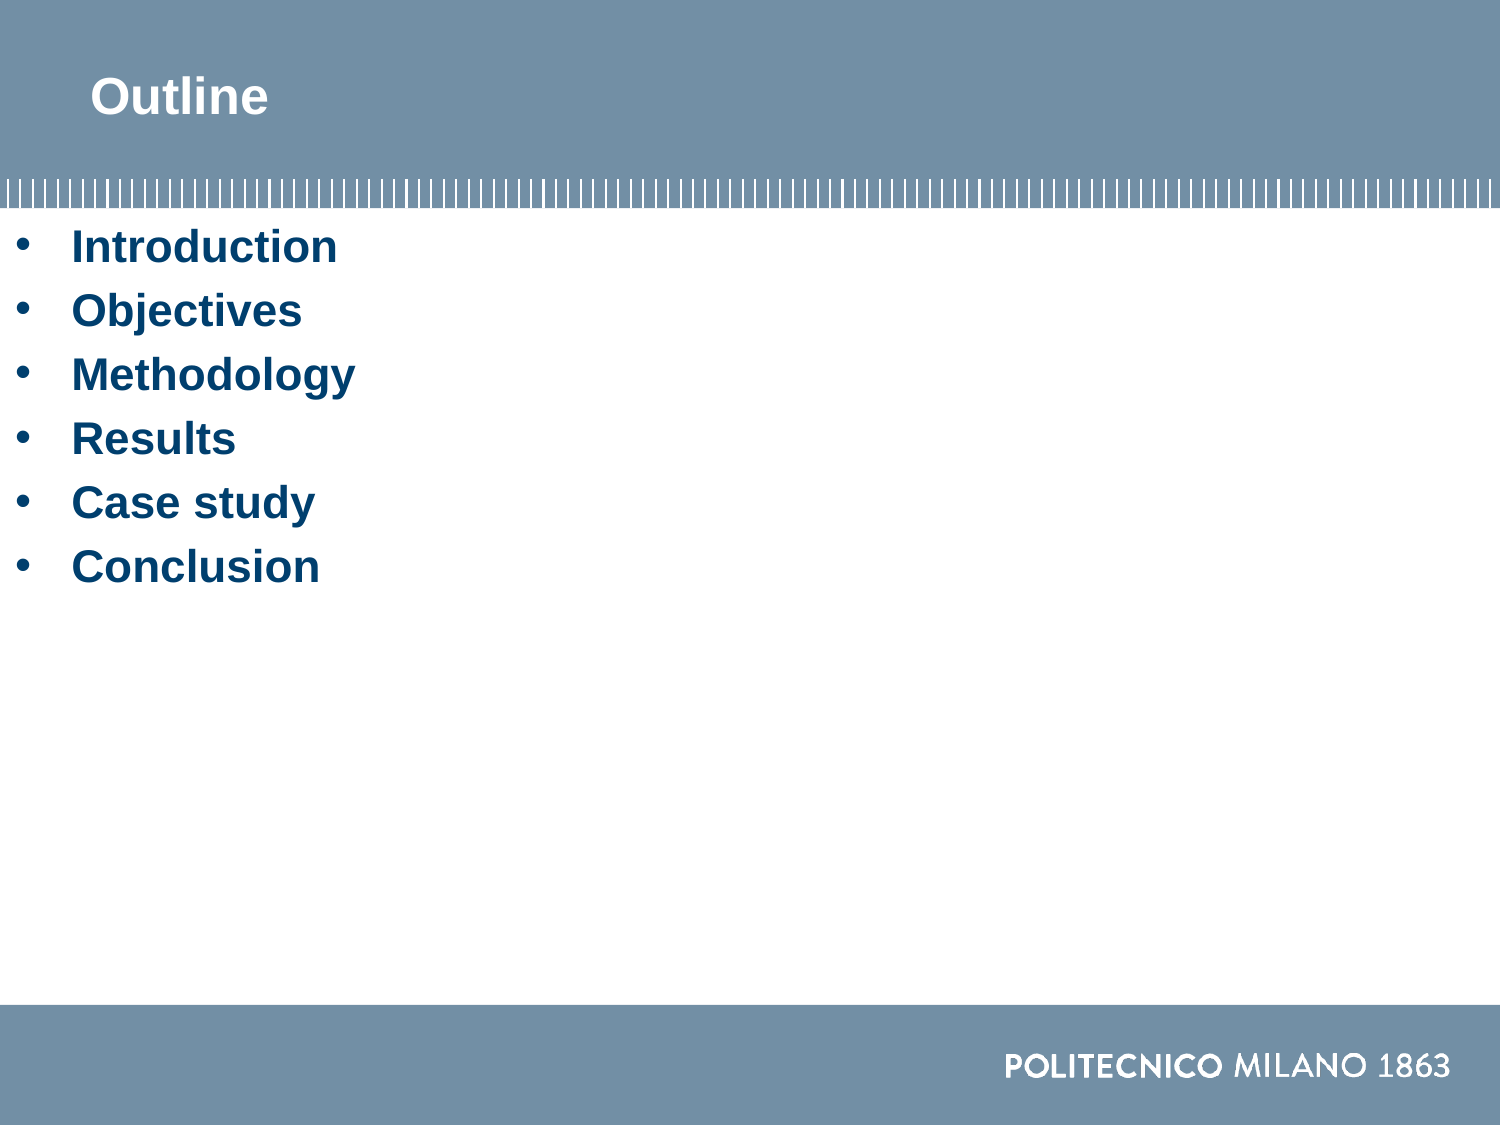

# Outline
Introduction
Objectives
Methodology
Results
Case study
Conclusion